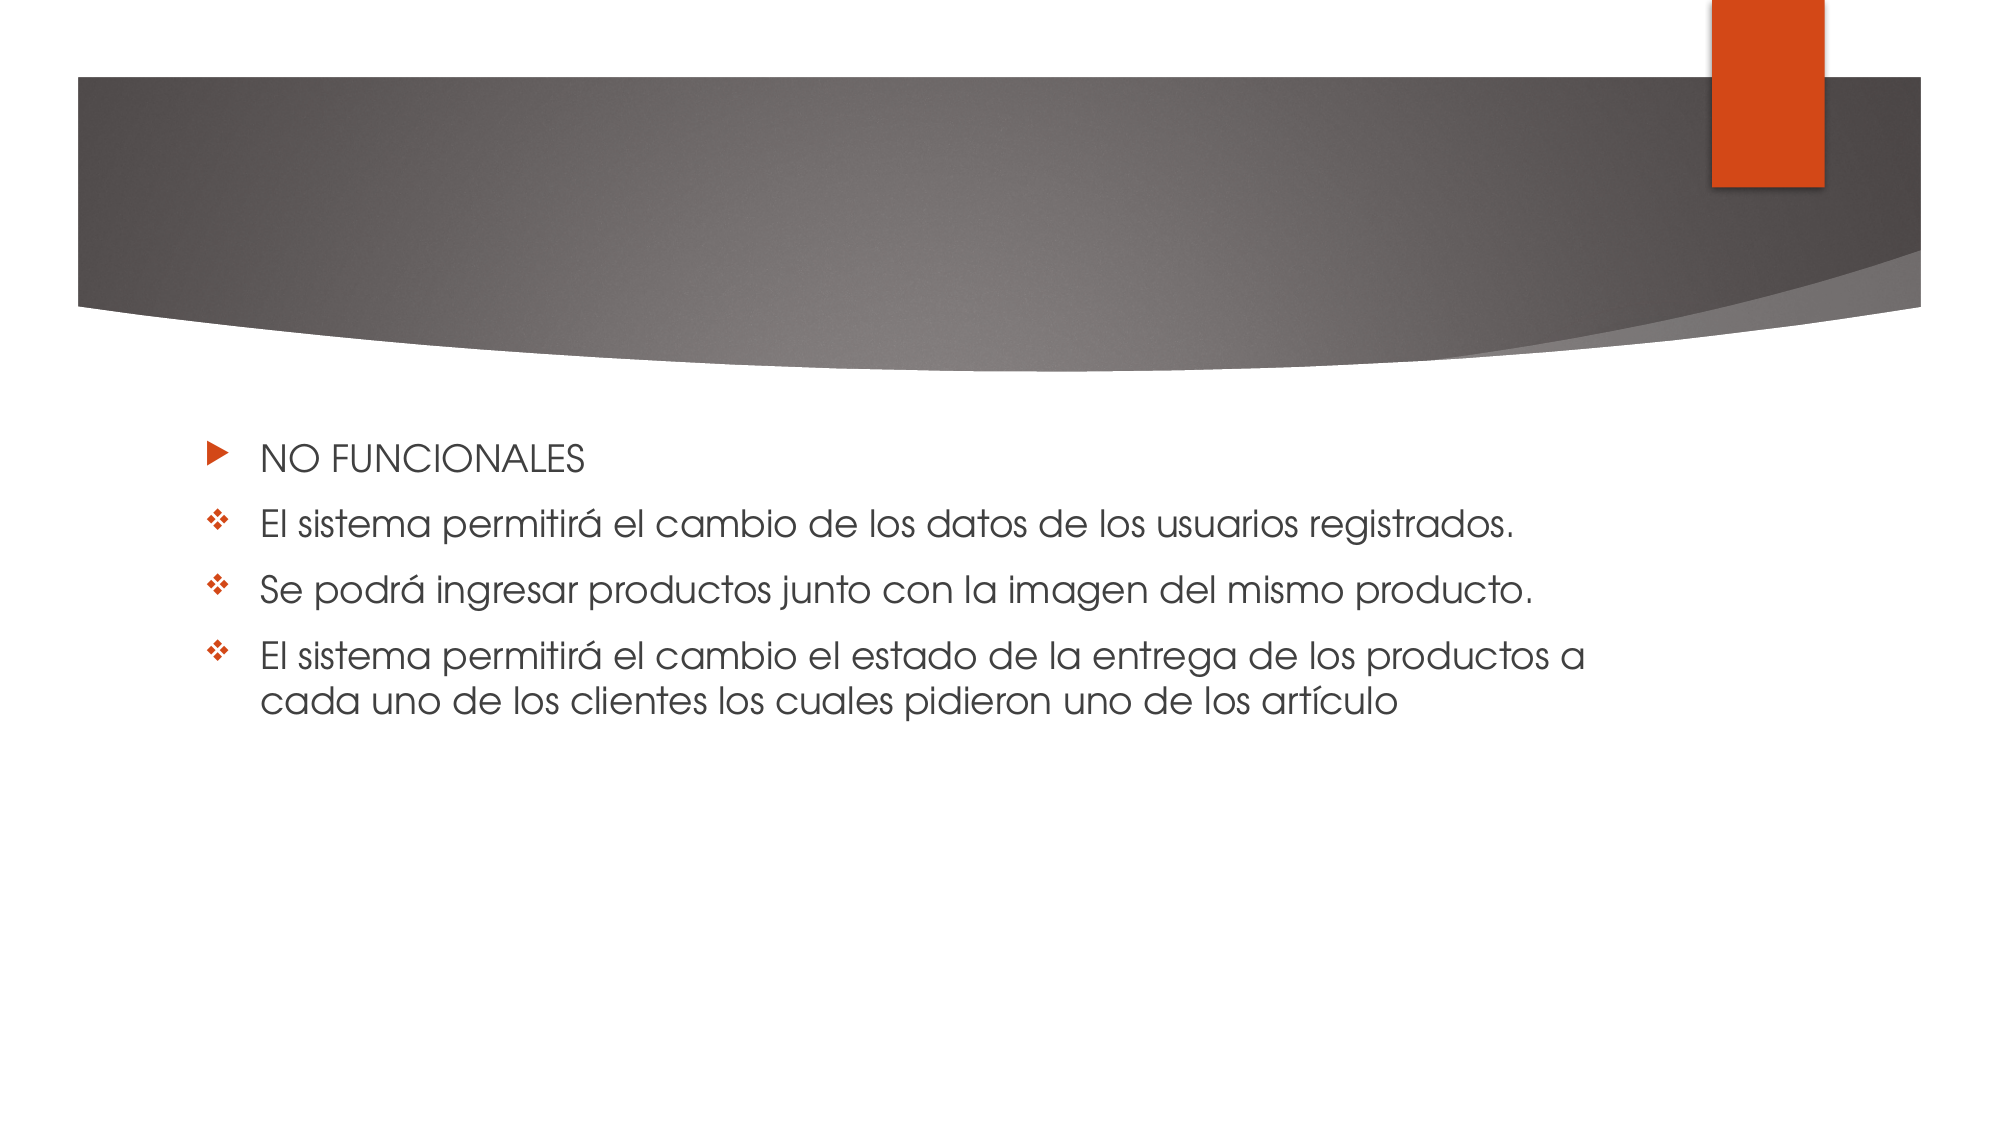

NO FUNCIONALES
El sistema permitirá el cambio de los datos de los usuarios registrados.
Se podrá ingresar productos junto con la imagen del mismo producto.
El sistema permitirá el cambio el estado de la entrega de los productos a cada uno de los clientes los cuales pidieron uno de los artículo